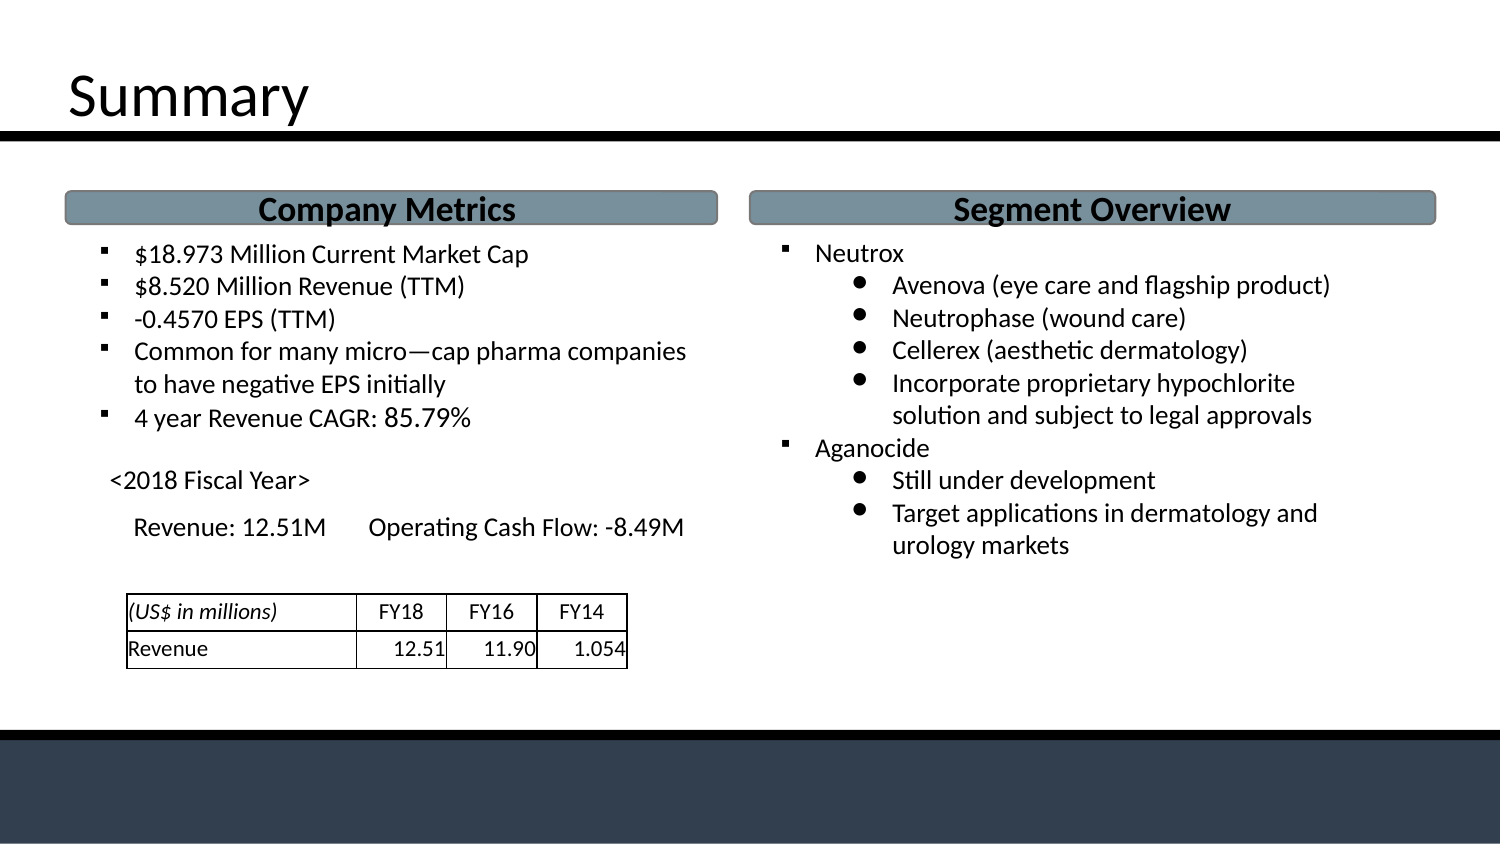

# Summary

Company Metrics
Segment Overview

Neutrox
Avenova (eye care and flagship product)
Neutrophase (wound care)
Cellerex (aesthetic dermatology)
Incorporate proprietary hypochlorite solution and subject to legal approvals
Aganocide
Still under development
Target applications in dermatology and urology markets

$18.973 Million Current Market Cap
$8.520 Million Revenue (TTM)
-0.4570 EPS (TTM)
Common for many micro—cap pharma companies to have negative EPS initially
4 year Revenue CAGR: 85.79%

<2018 Fiscal Year>
    Revenue: 12.51M       Operating Cash Flow: -8.49M

| (US$ in millions) | FY18 | FY16 | FY14 |
| --- | --- | --- | --- |
| Revenue | 12.51 | 11.90 | 1.054 |